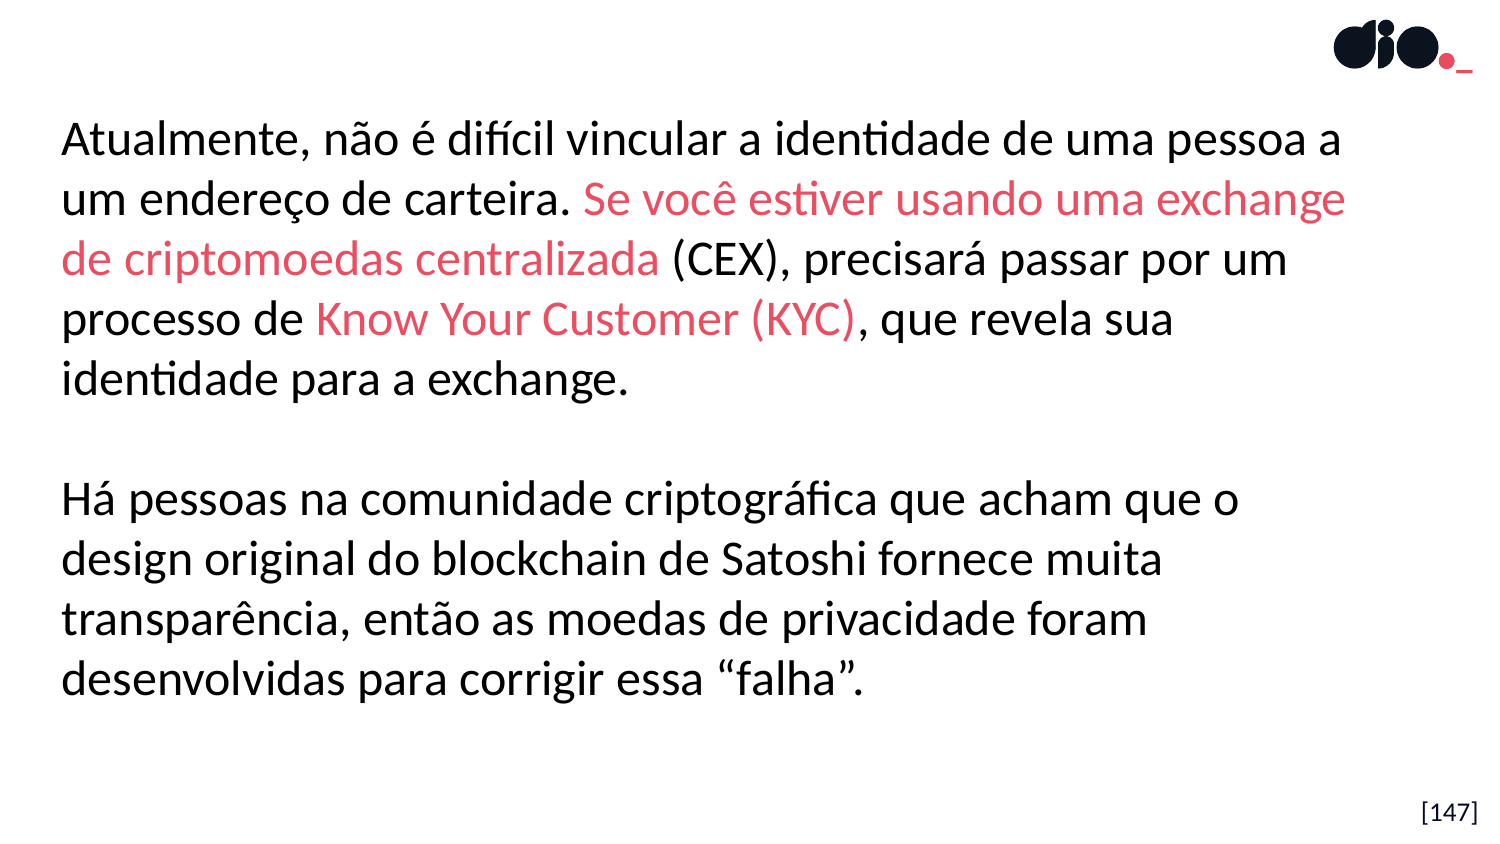

Atualmente, não é difícil vincular a identidade de uma pessoa a um endereço de carteira. Se você estiver usando uma exchange de criptomoedas centralizada (CEX), precisará passar por um processo de Know Your Customer (KYC), que revela sua identidade para a exchange.

Há pessoas na comunidade criptográfica que acham que o design original do blockchain de Satoshi fornece muita transparência, então as moedas de privacidade foram desenvolvidas para corrigir essa “falha”.

[147]